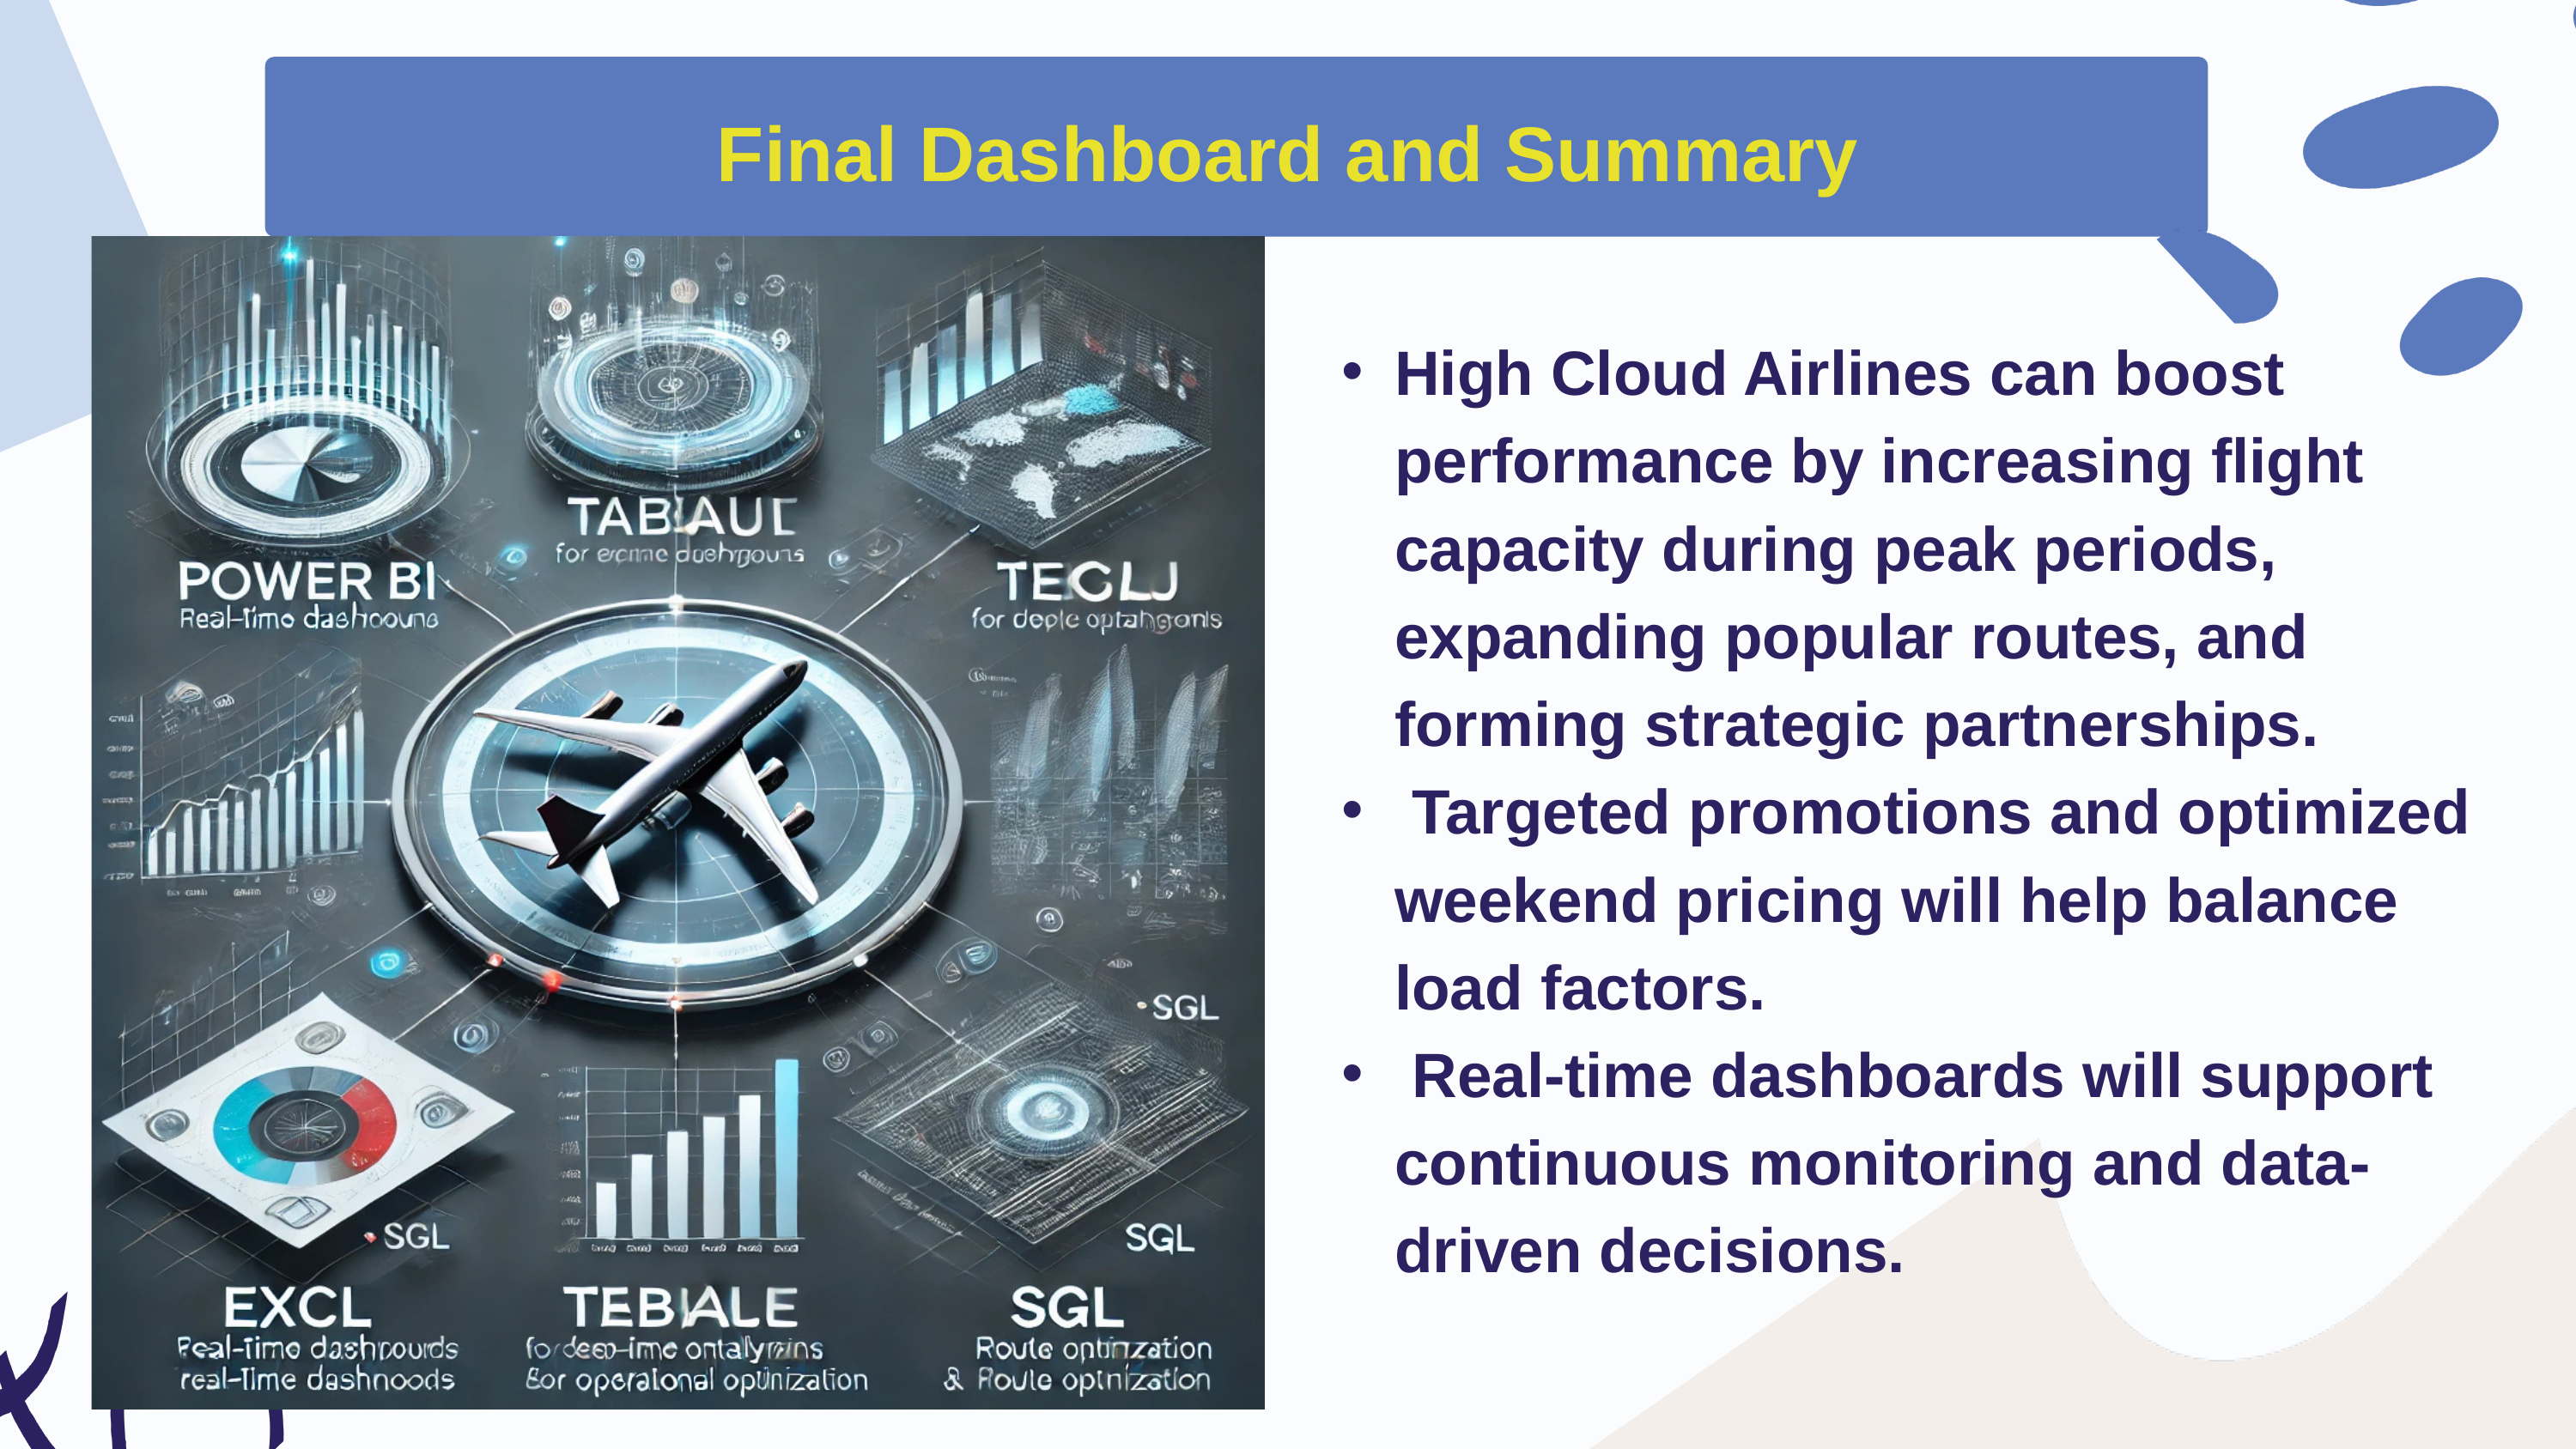

Final Dashboard and Summary

High Cloud Airlines can boost performance by increasing flight capacity during peak periods, expanding popular routes, and forming strategic partnerships.
 Targeted promotions and optimized weekend pricing will help balance load factors.
 Real-time dashboards will support continuous monitoring and data-driven decisions.